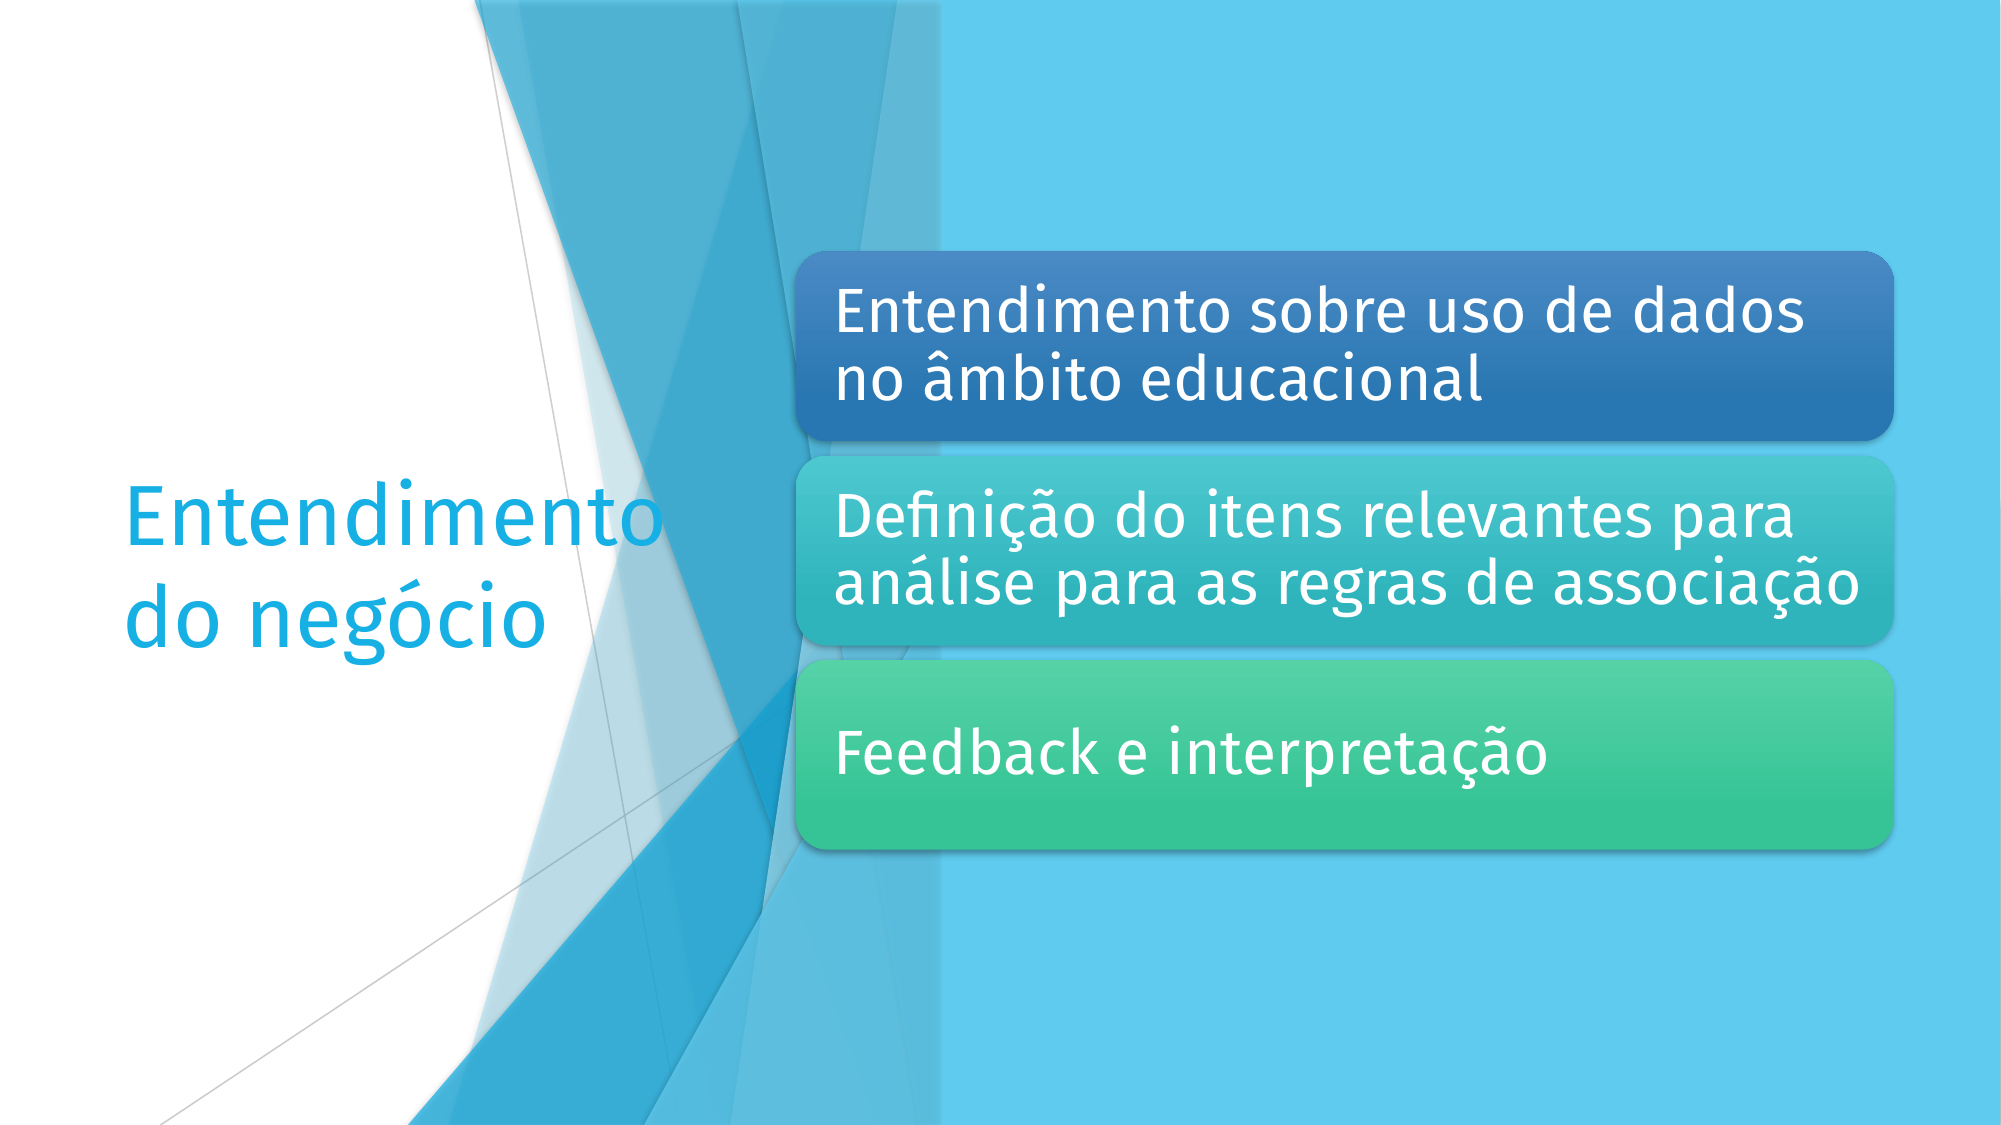

Entendimento sobre uso de dados no âmbito educacional
Definição do itens relevantes para análise para as regras de associação
Feedback e interpretação
# Entendimento do negócio